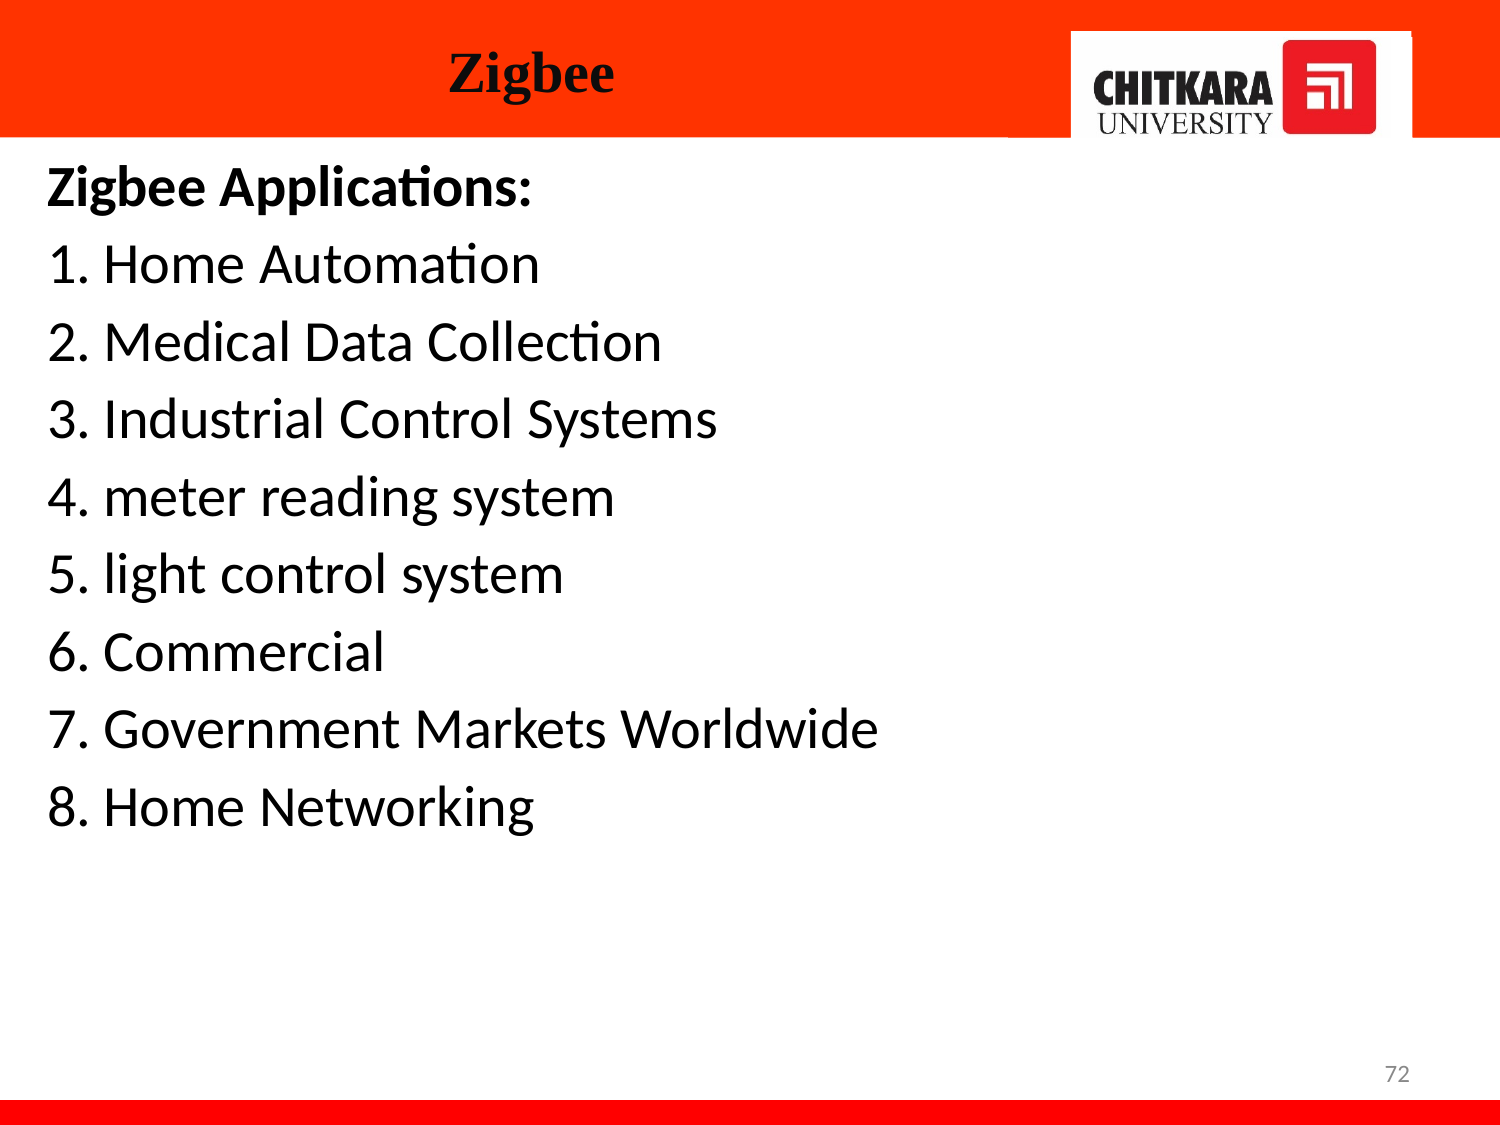

# Zigbee
Zigbee Applications:
Home Automation
Medical Data Collection
Industrial Control Systems
meter reading system
light control system
Commercial
Government Markets Worldwide
Home Networking

72